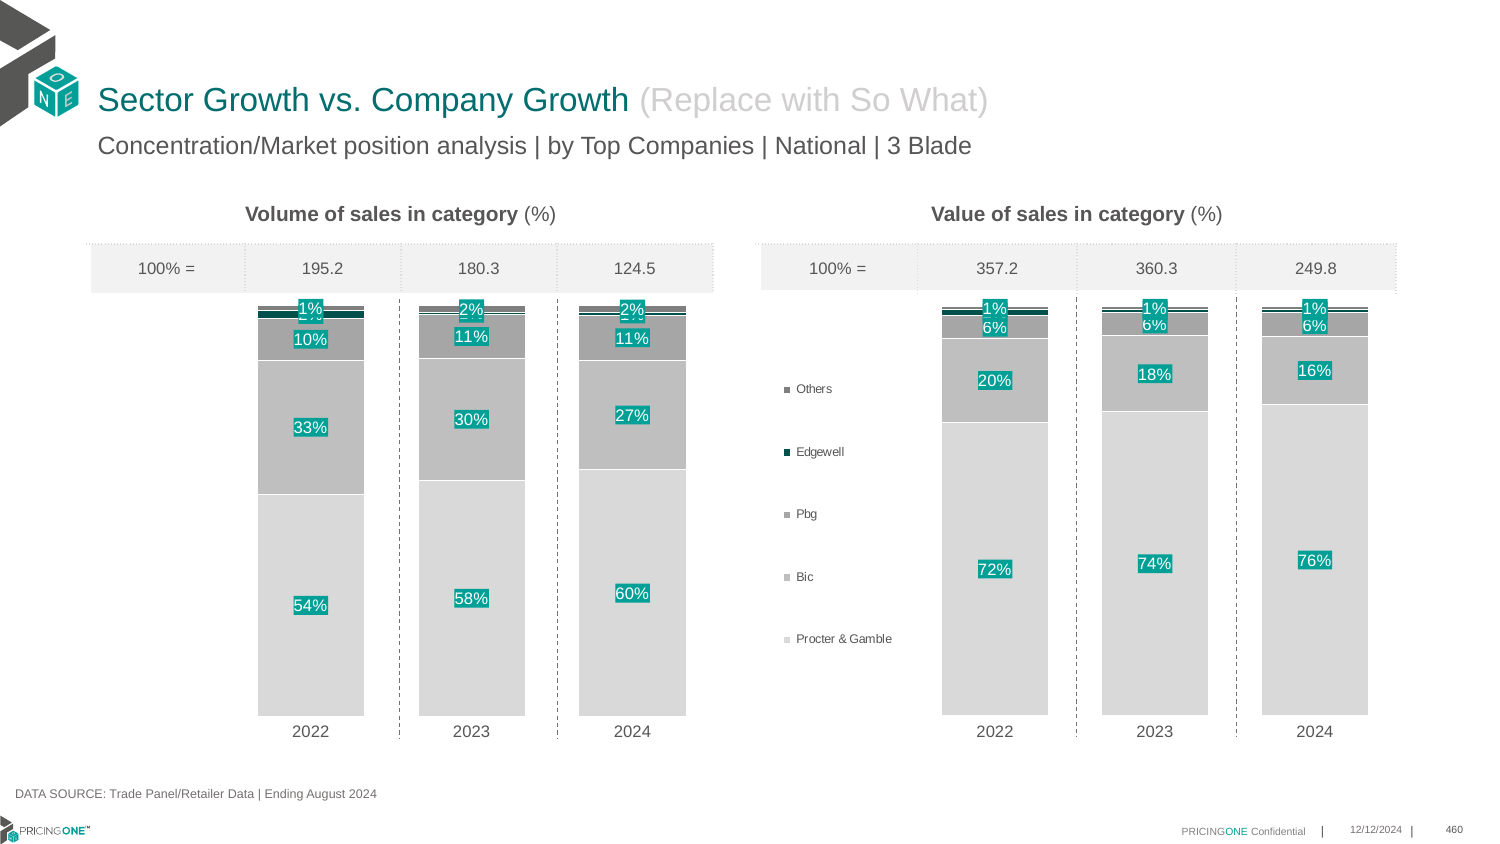

# Sector Growth vs. Company Growth (Replace with So What)
Concentration/Market position analysis | by Top Companies | National | 3 Blade
| Volume of sales in category (%) |  |  |  |
| --- | --- | --- | --- |
| 100% = | 195.2 | 180.3 | 124.5 |
| Value of sales in category (%) |  |  |  |
| --- | --- | --- | --- |
| 100% = | 357.2 | 360.3 | 249.8 |

### Chart

| Category | Procter & Gamble | Bic | Pbg | Edgewell | Others |
|---|---|---|---|---|---|
| 2022 | 0.5407846613271406 | 0.32628367323091007 | 0.10260029119881407 | 0.01772366302528476 | 0.012607711217850452 |
| 2023 | 0.5751931145828729 | 0.2964757578867667 | 0.10661056616308388 | 0.0061552470146904745 | 0.015565314352586056 |
| 2024 | 0.600021712430376 | 0.26729475469089603 | 0.1087445343678717 | 0.007281630861474806 | 0.016657367649381416 |

### Chart

| Category | Procter & Gamble | Bic | Pbg | Edgewell | Others |
|---|---|---|---|---|---|
| 2022 | 0.7178425141281981 | 0.20449962033076577 | 0.056070155467668754 | 0.015800252931804665 | 0.00578745714156269 |
| 2023 | 0.7442856552971521 | 0.18489393290181205 | 0.05843158155753316 | 0.006173742760715528 | 0.006215087482787152 |
| 2024 | 0.7622791701323635 | 0.16453707026584152 | 0.059395446758719675 | 0.007458013215457653 | 0.006330299627617708 |
DATA SOURCE: Trade Panel/Retailer Data | Ending August 2024

12/12/2024
460